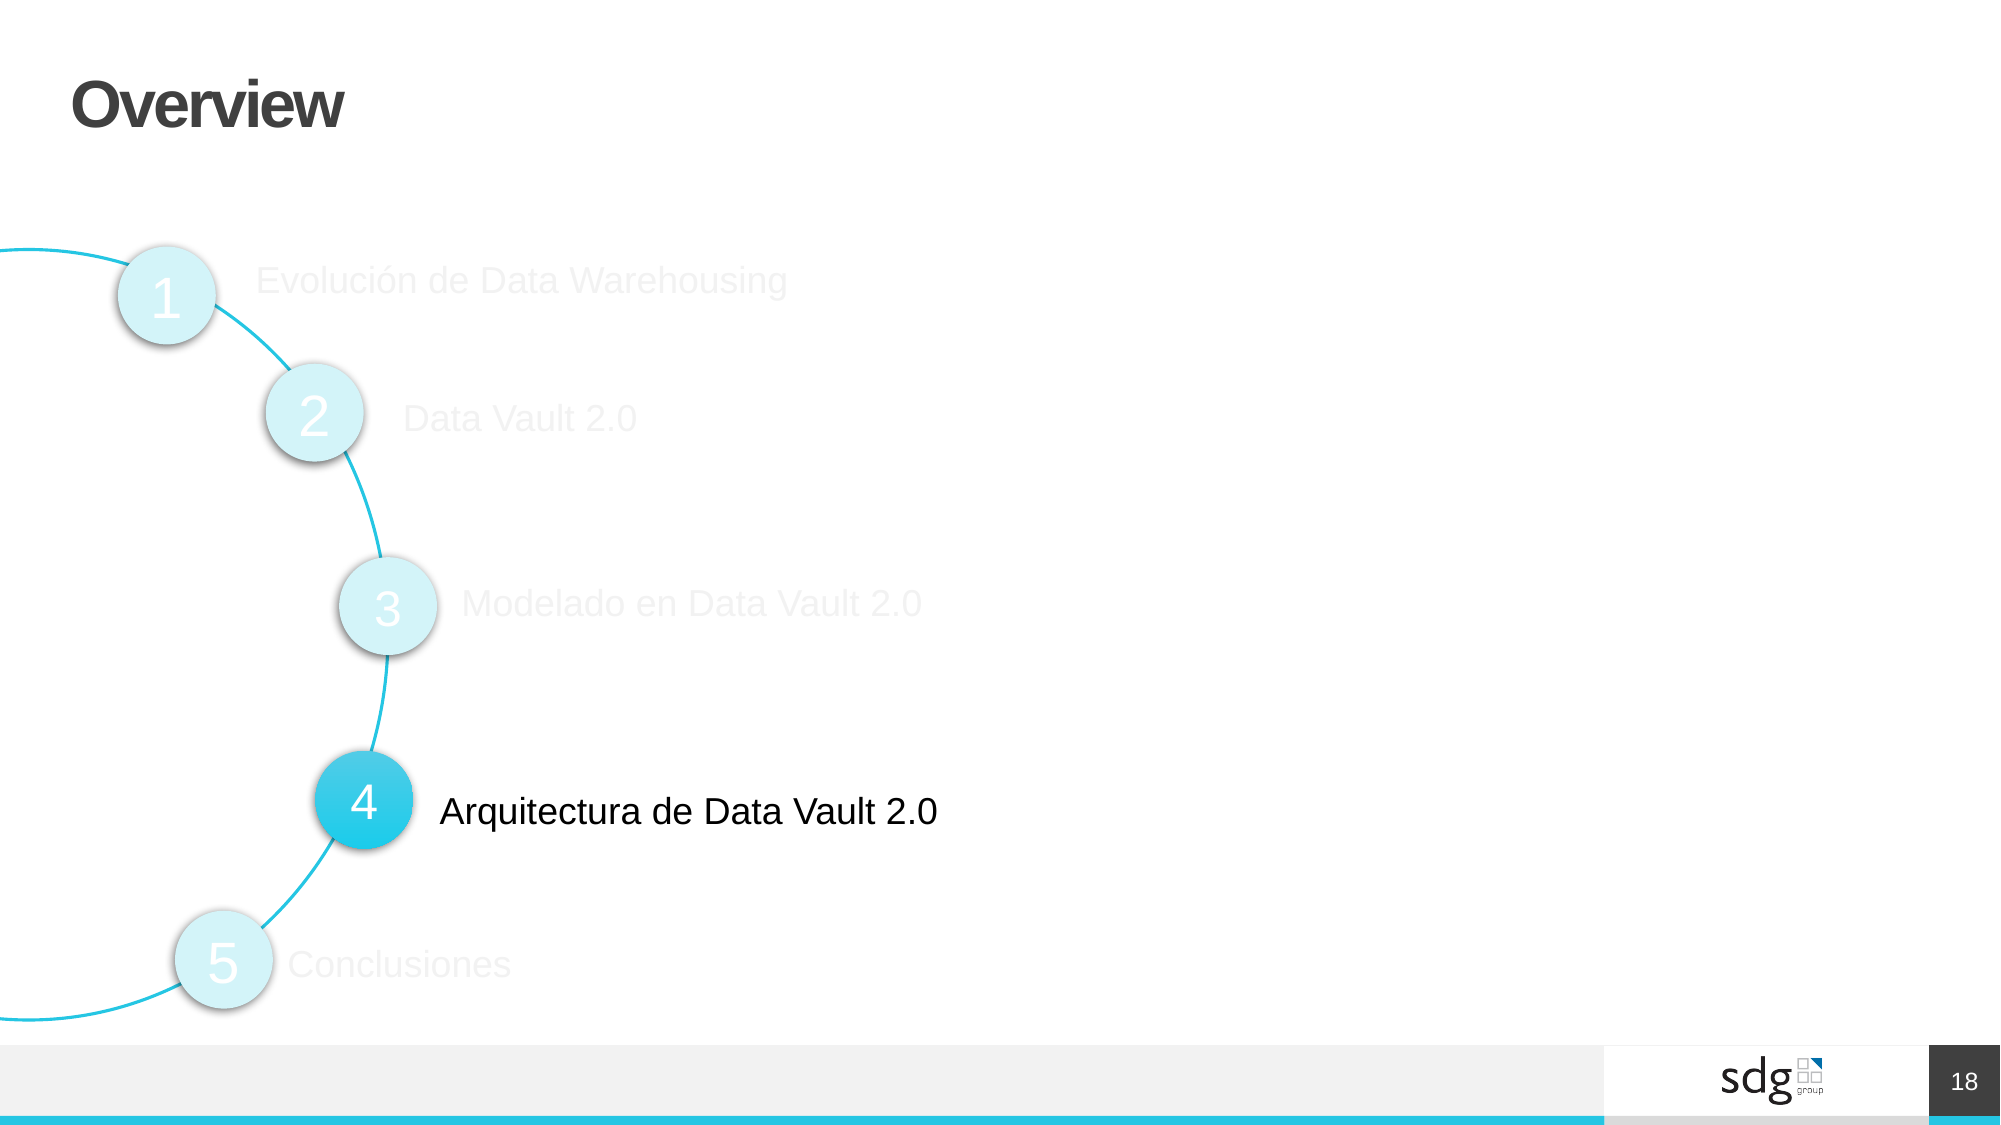

# Overview
1
Evolución de Data Warehousing

2
Data Vault 2.0
3
Modelado en Data Vault 2.0
4
Arquitectura de Data Vault 2.0
5
Conclusiones
18